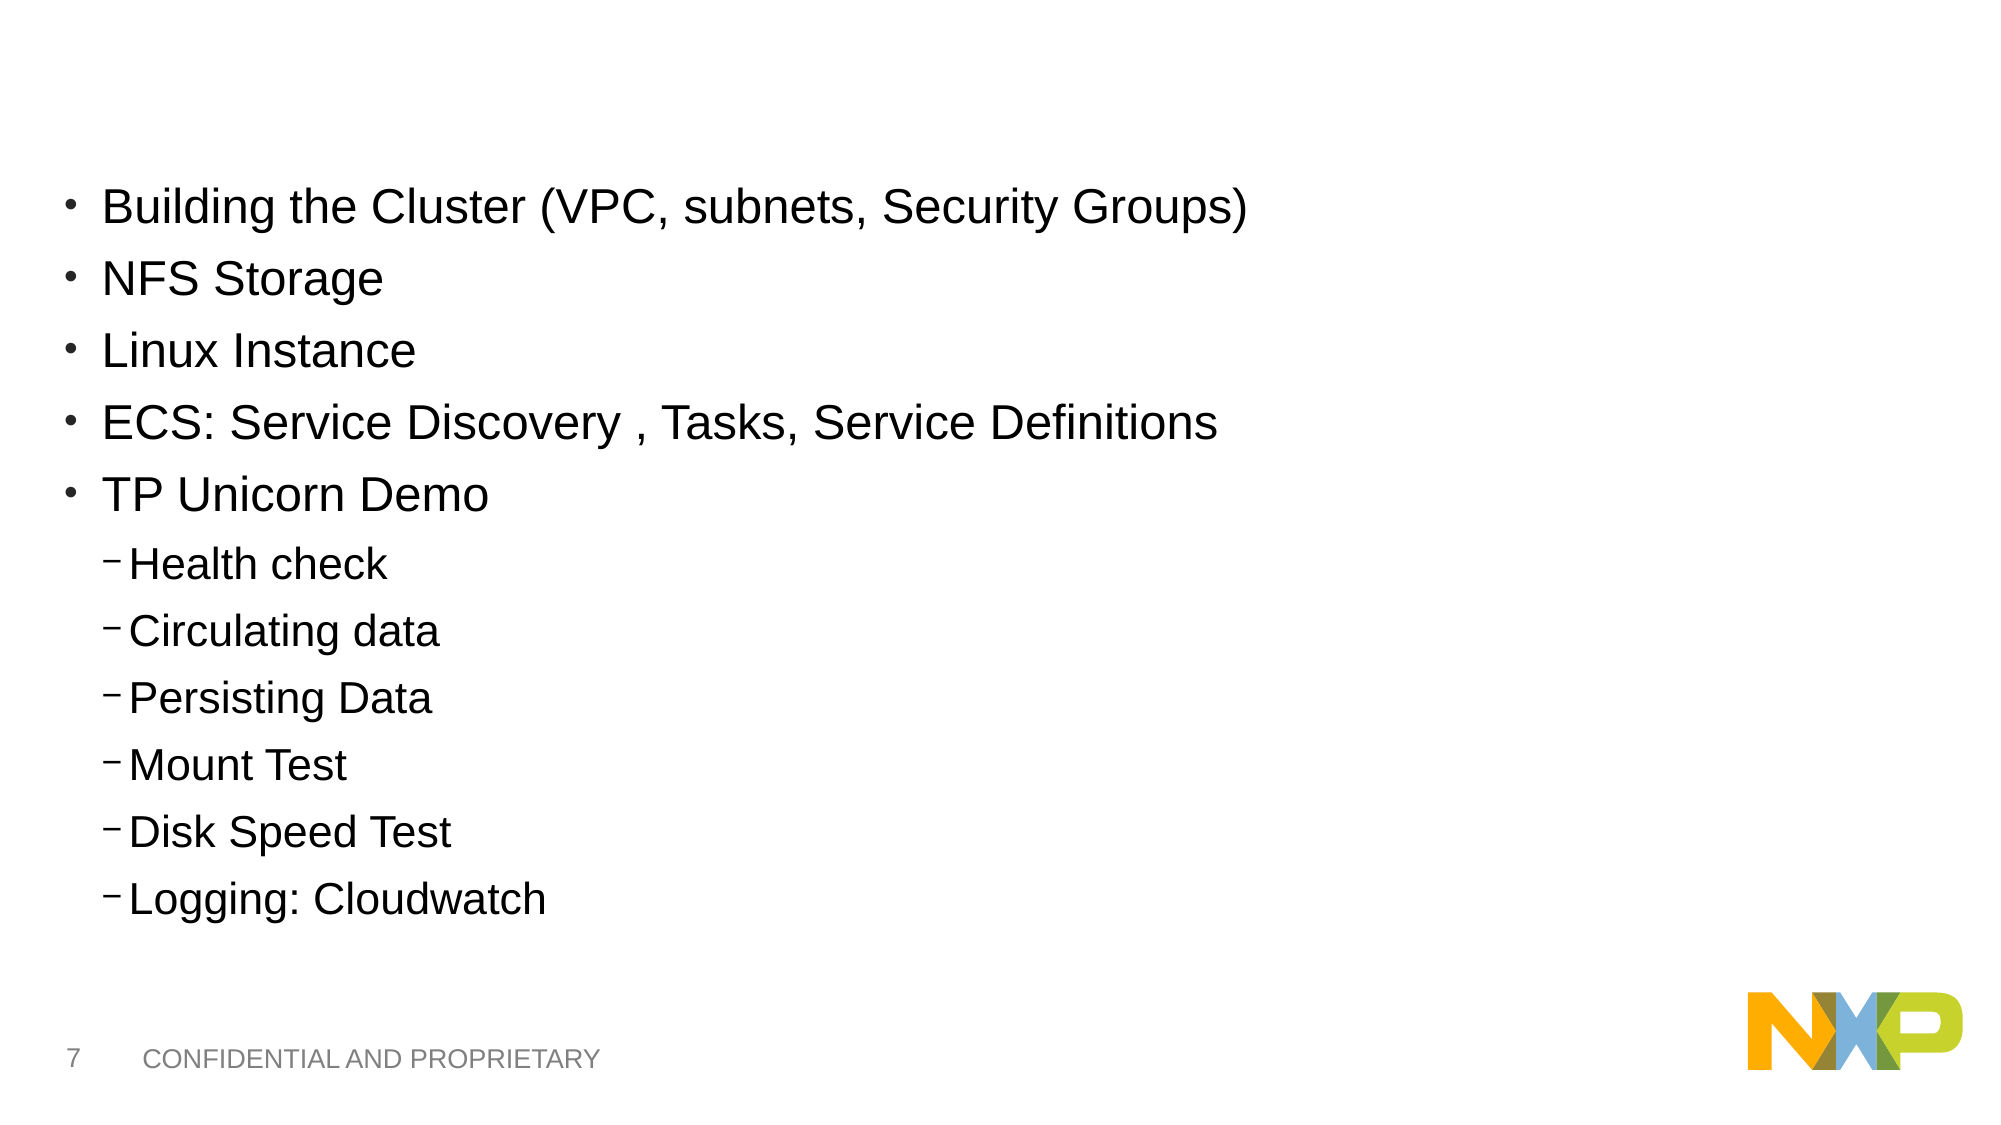

#
Building the Cluster (VPC, subnets, Security Groups)
NFS Storage
Linux Instance
ECS: Service Discovery , Tasks, Service Definitions
TP Unicorn Demo
Health check
Circulating data
Persisting Data
Mount Test
Disk Speed Test
Logging: Cloudwatch